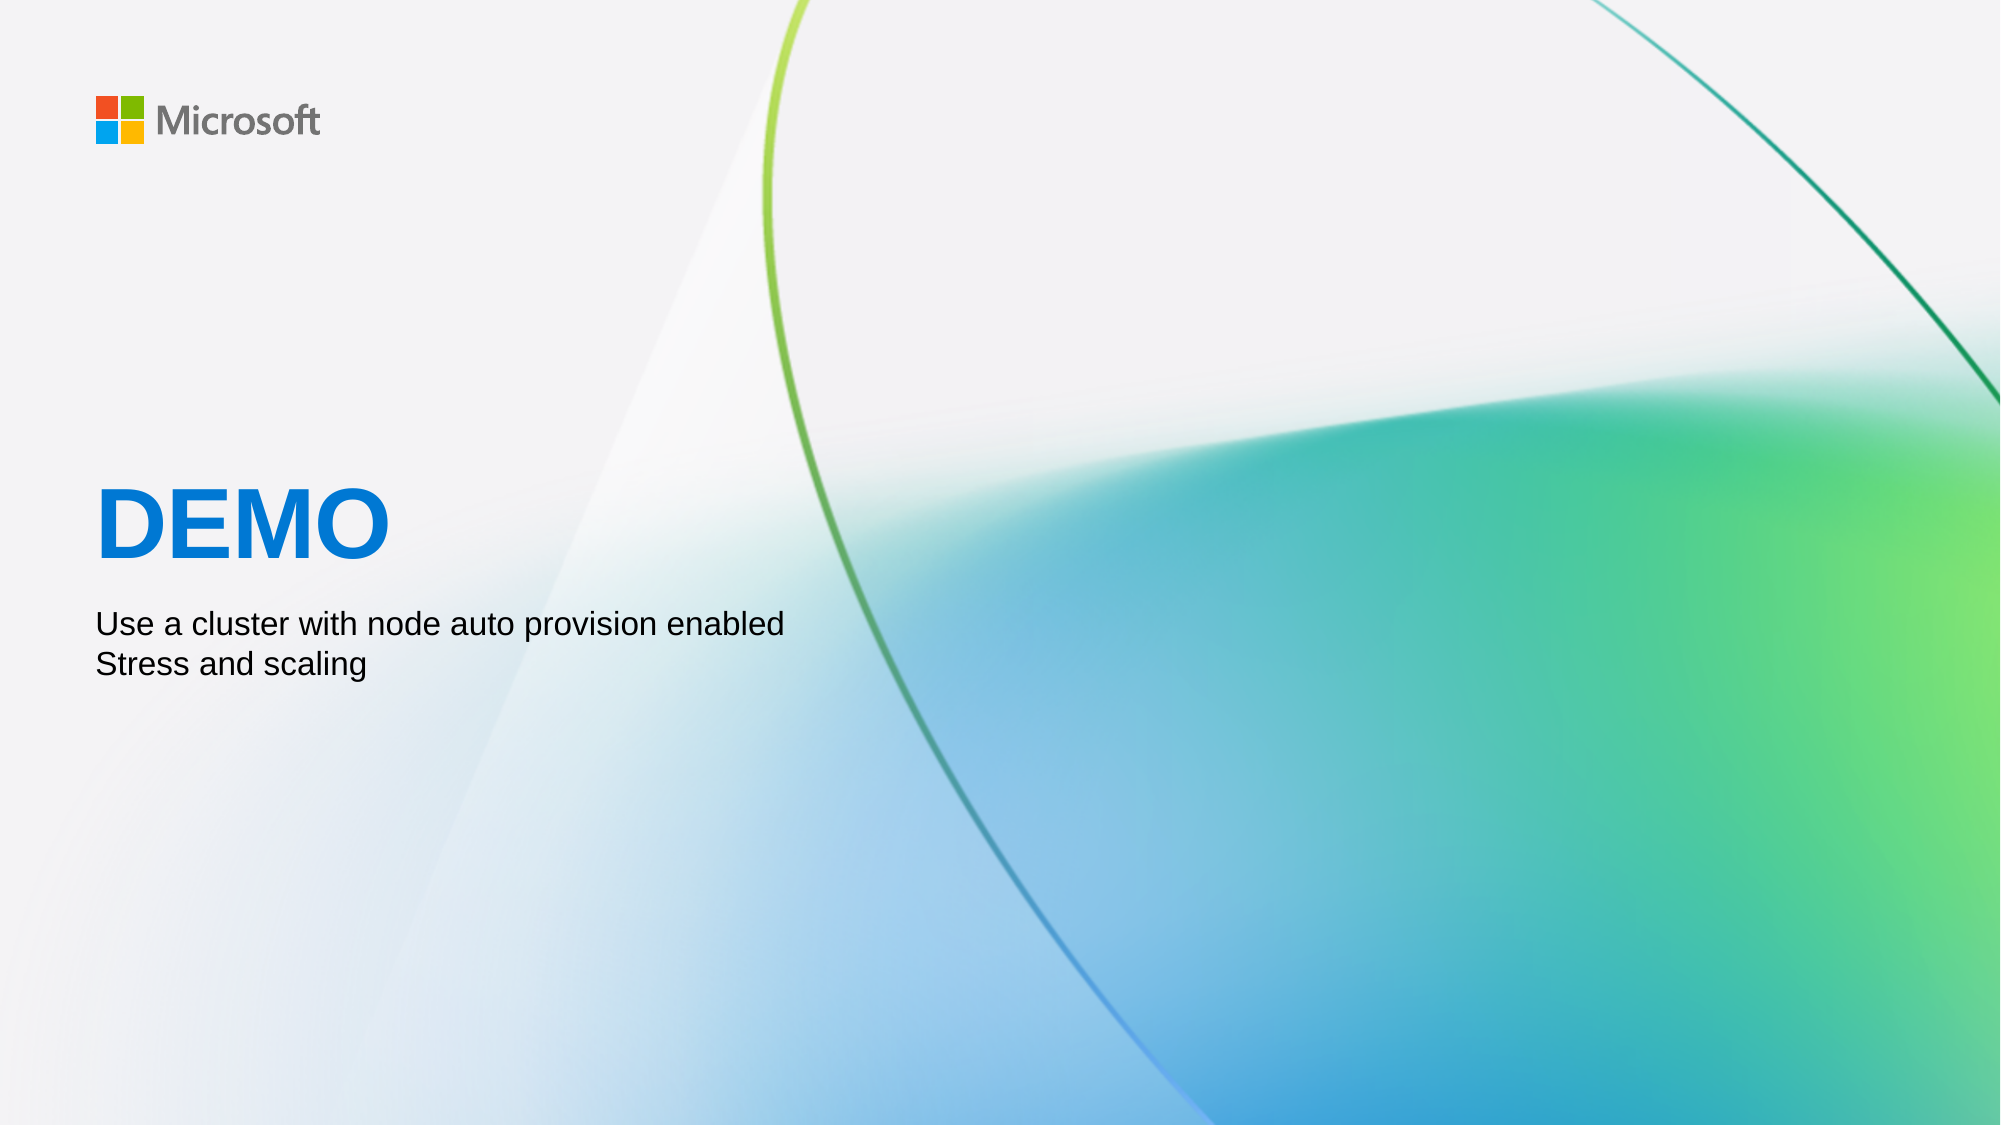

# DEMO
Use a cluster with node auto provision enabled
Stress and scaling